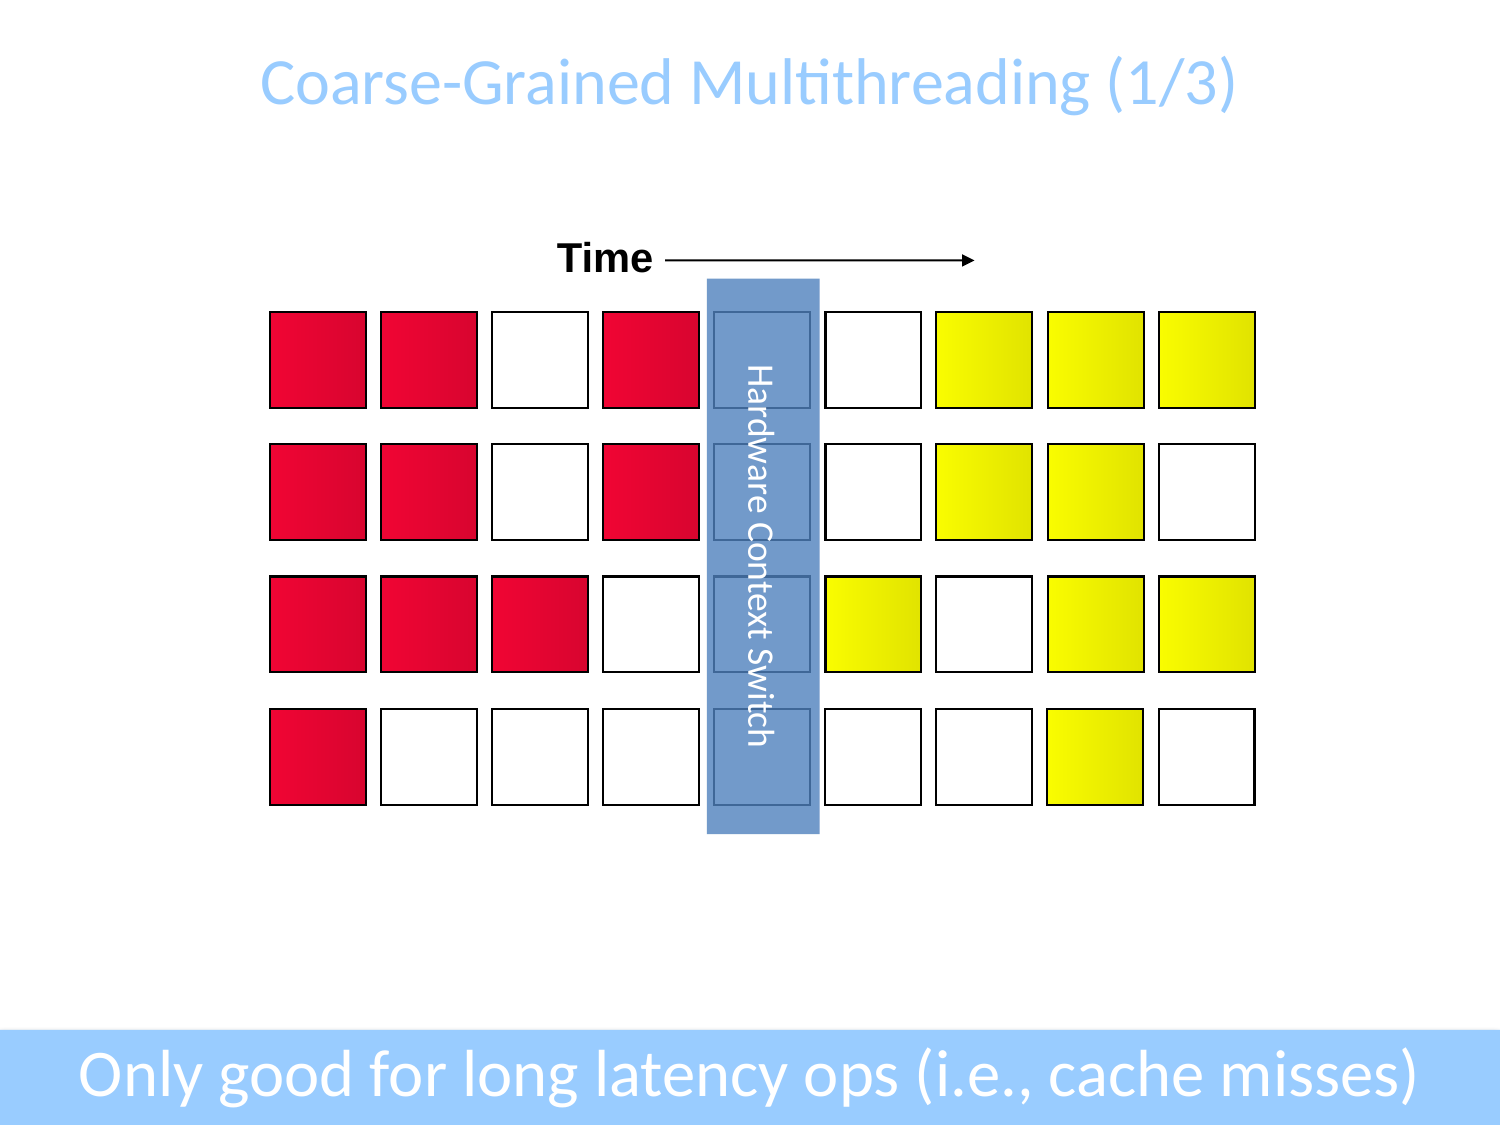

# Coarse-Grained Multithreading (1/3)
Time

Hardware Context Switch

Only good for long latency ops (i.e., cache misses)